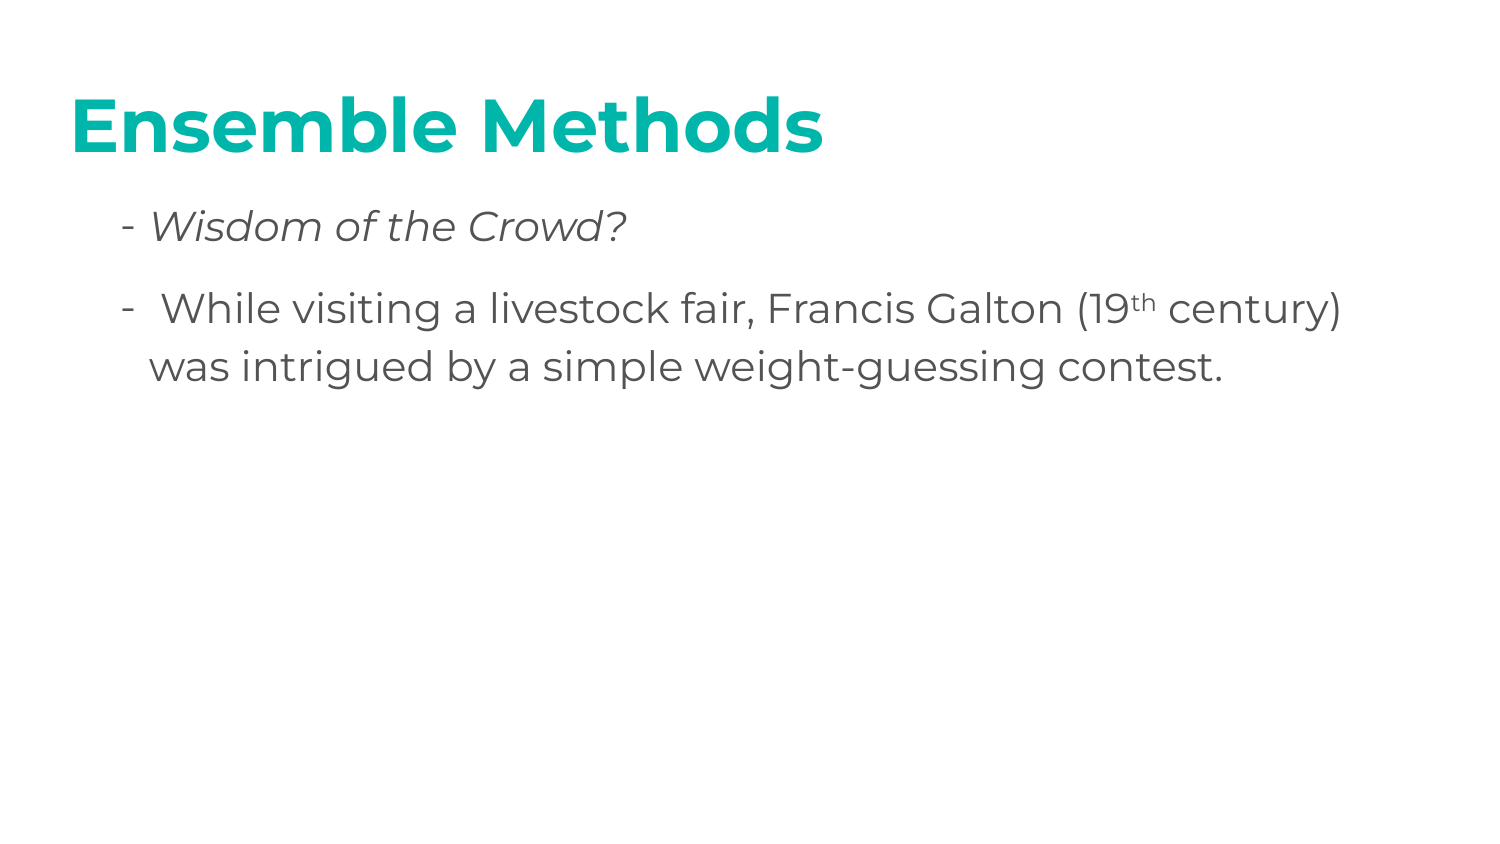

# Ensemble Methods
Wisdom of the Crowd?
 While visiting a livestock fair, Francis Galton (19th century) was intrigued by a simple weight-guessing contest.